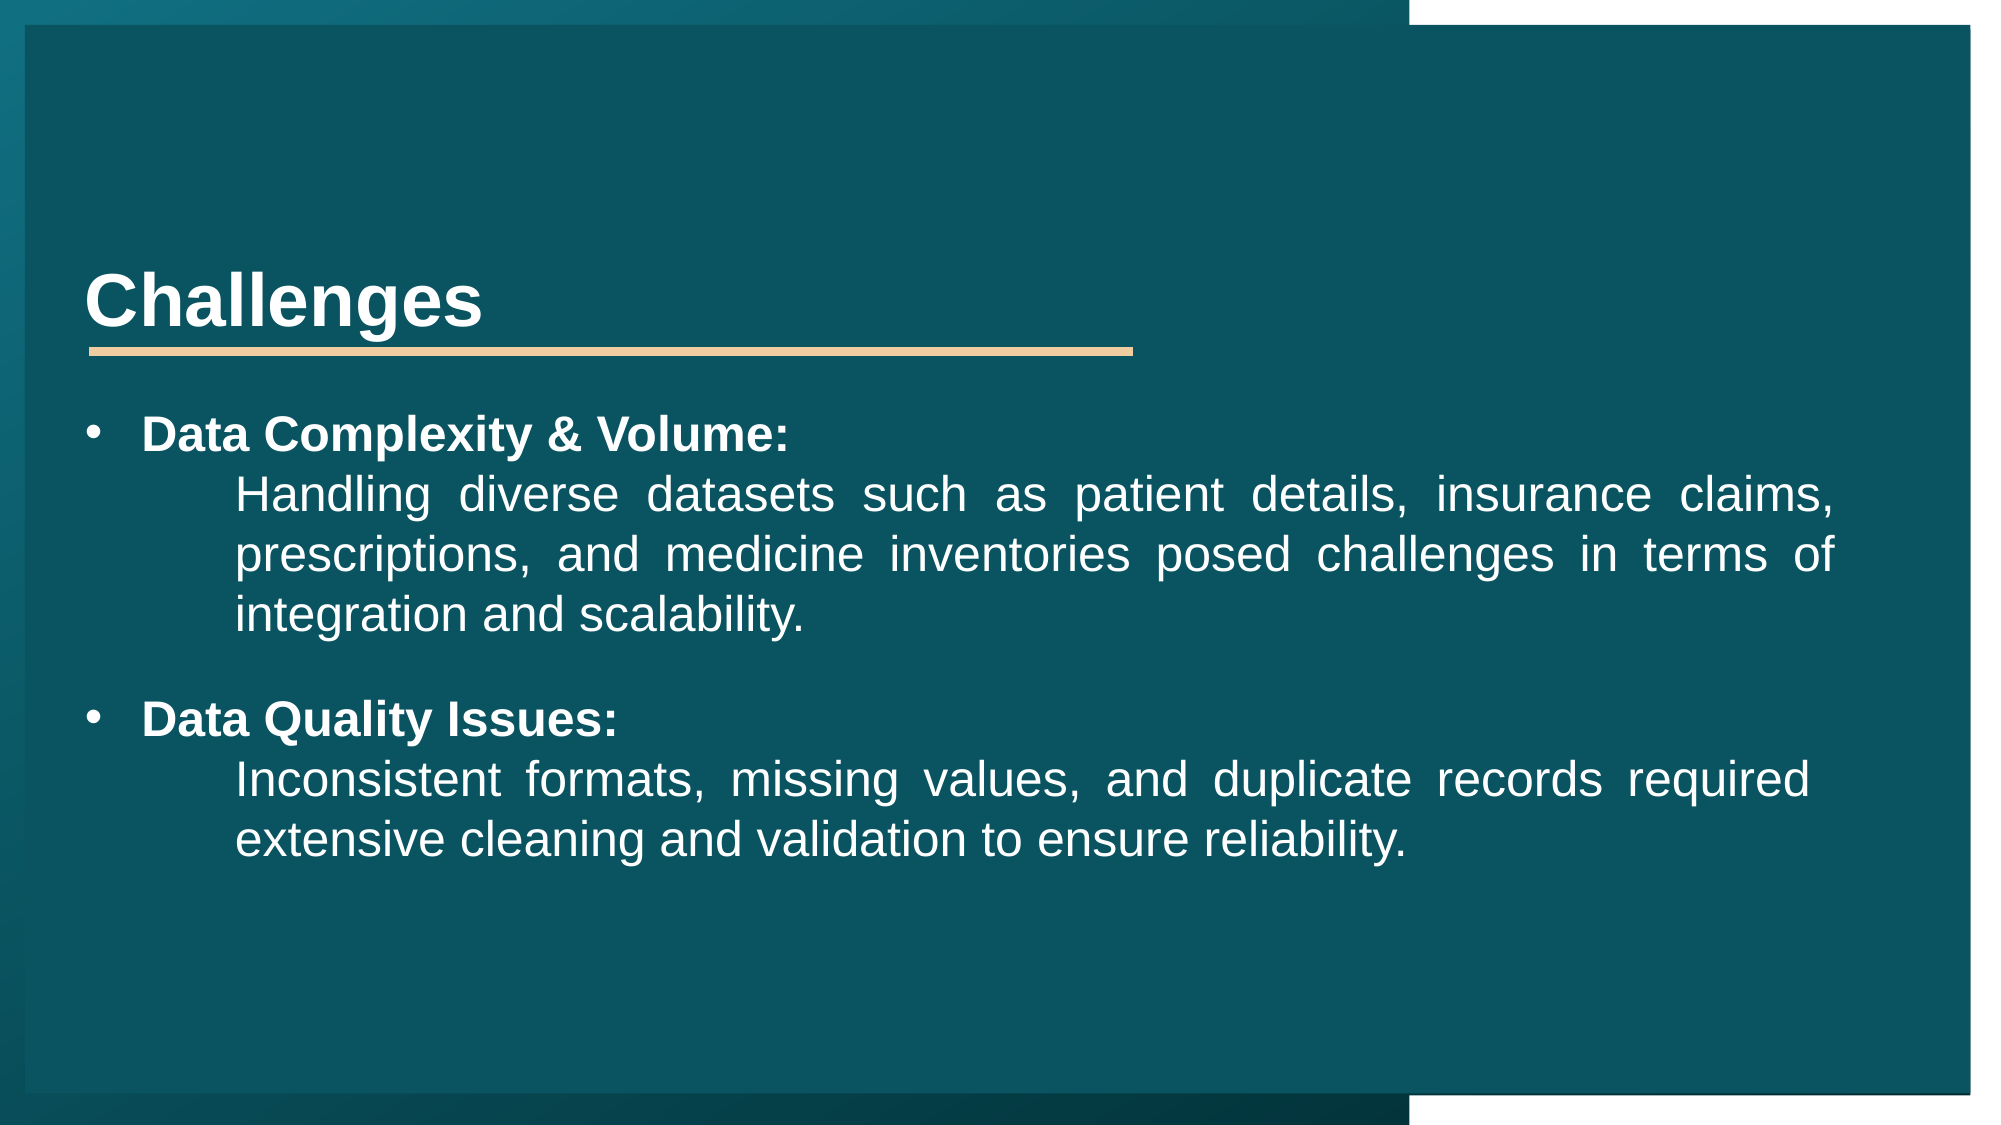

Challenges

Data Complexity & Volume:
	Handling diverse datasets such as patient details, insurance claims, 	prescriptions, and medicine inventories posed challenges in terms of 	integration and scalability.

Data Quality Issues:
 	Inconsistent formats, missing values, and duplicate records required  	extensive cleaning and validation to ensure reliability.

*Based on 1st year projections
12